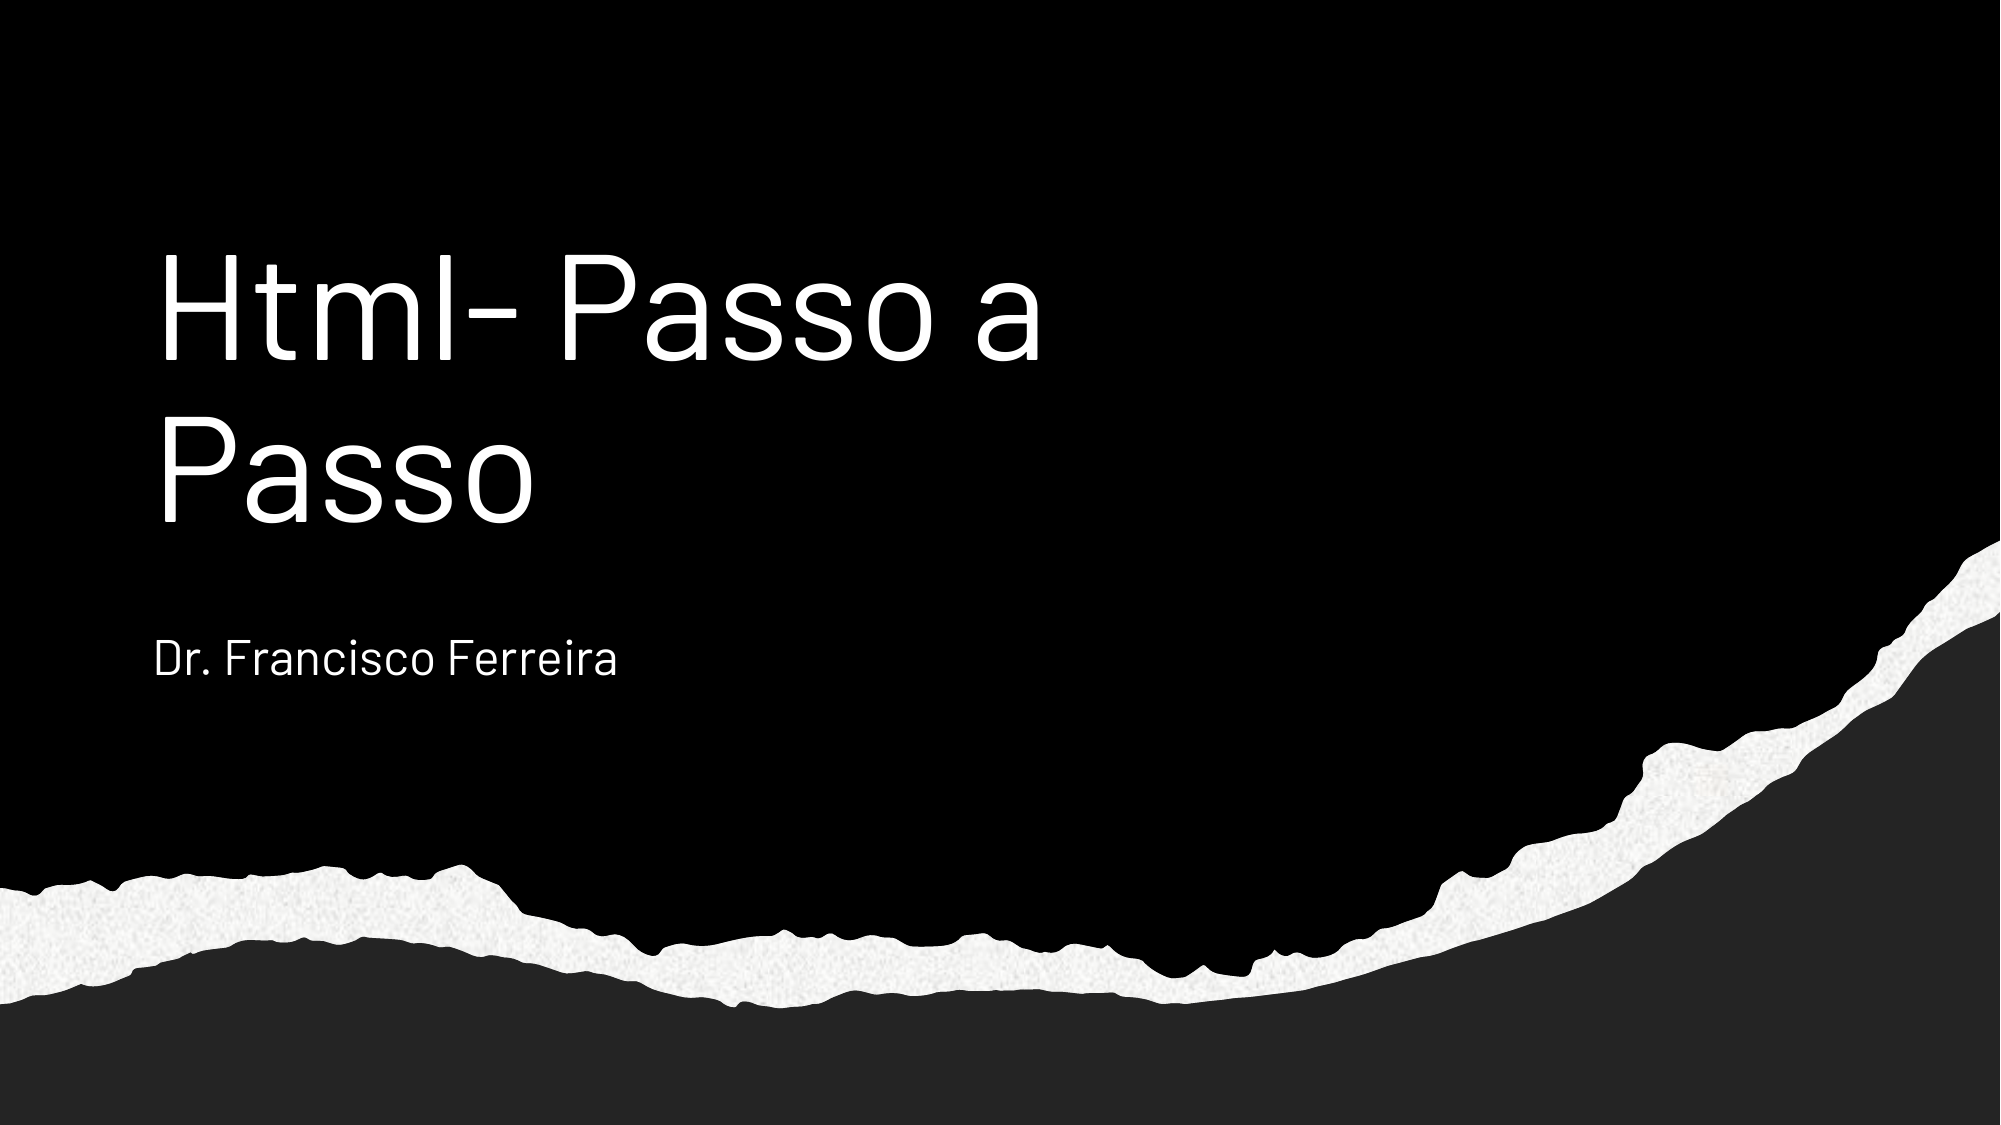

# Html- Passo a Passo

Dr. Francisco Ferreira